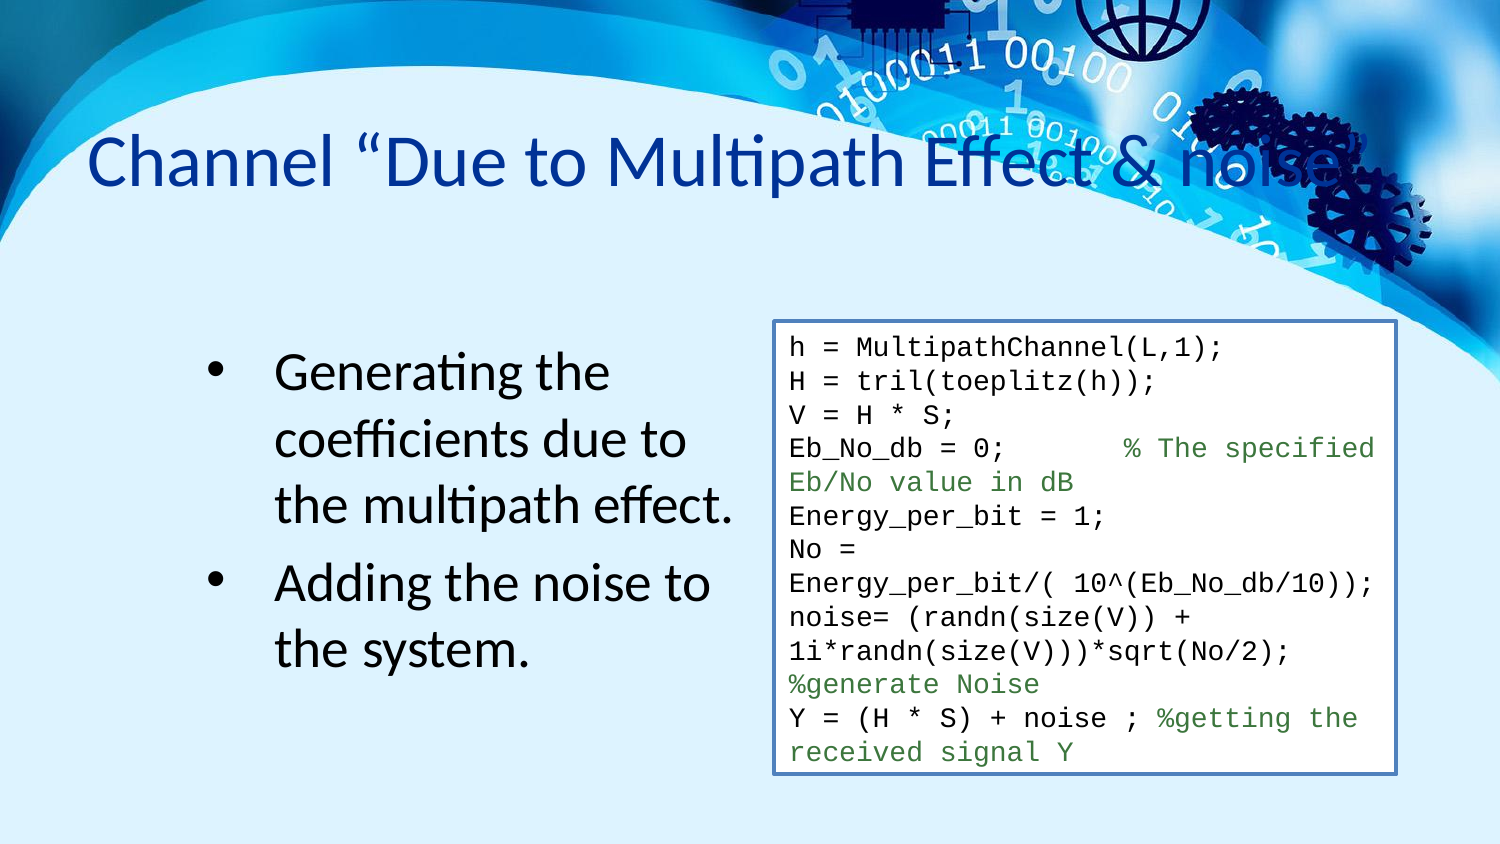

# Channel “Due to Multipath Effect & noise”
h = MultipathChannel(L,1);
H = tril(toeplitz(h));
V = H * S;
Eb_No_db = 0;       % The specified Eb/No value in dB
Energy_per_bit = 1;
No = Energy_per_bit/( 10^(Eb_No_db/10));
noise= (randn(size(V)) + 1i*randn(size(V)))*sqrt(No/2); %generate Noise
Y = (H * S) + noise ; %getting the received signal Y
Generating the coefficients due to the multipath effect.
Adding the noise to the system.